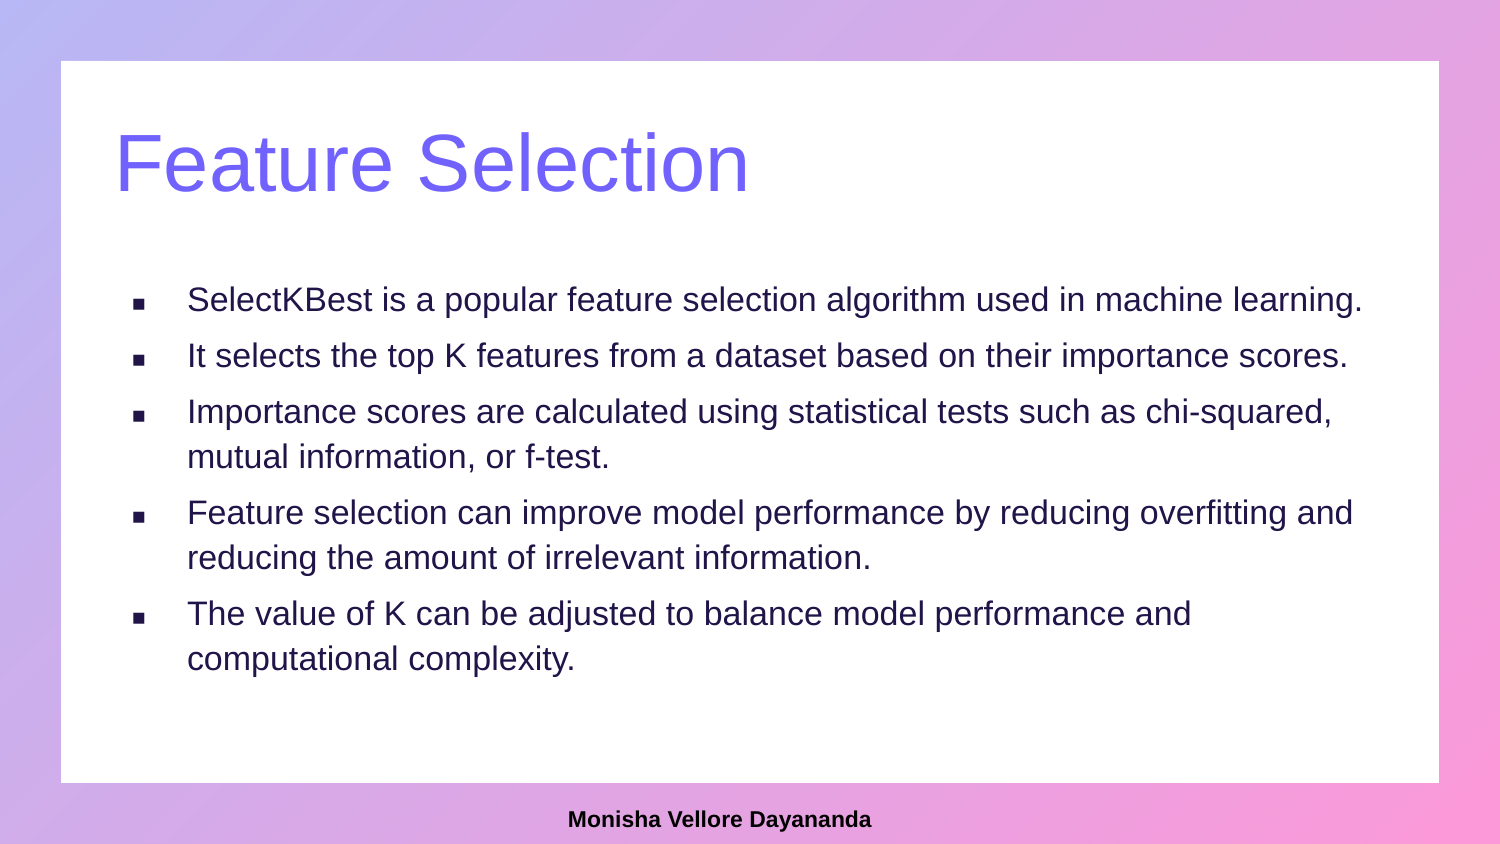

# Feature Selection
SelectKBest is a popular feature selection algorithm used in machine learning.
It selects the top K features from a dataset based on their importance scores.
Importance scores are calculated using statistical tests such as chi-squared, mutual information, or f-test.
Feature selection can improve model performance by reducing overfitting and reducing the amount of irrelevant information.
The value of K can be adjusted to balance model performance and computational complexity.
Monisha Vellore Dayananda